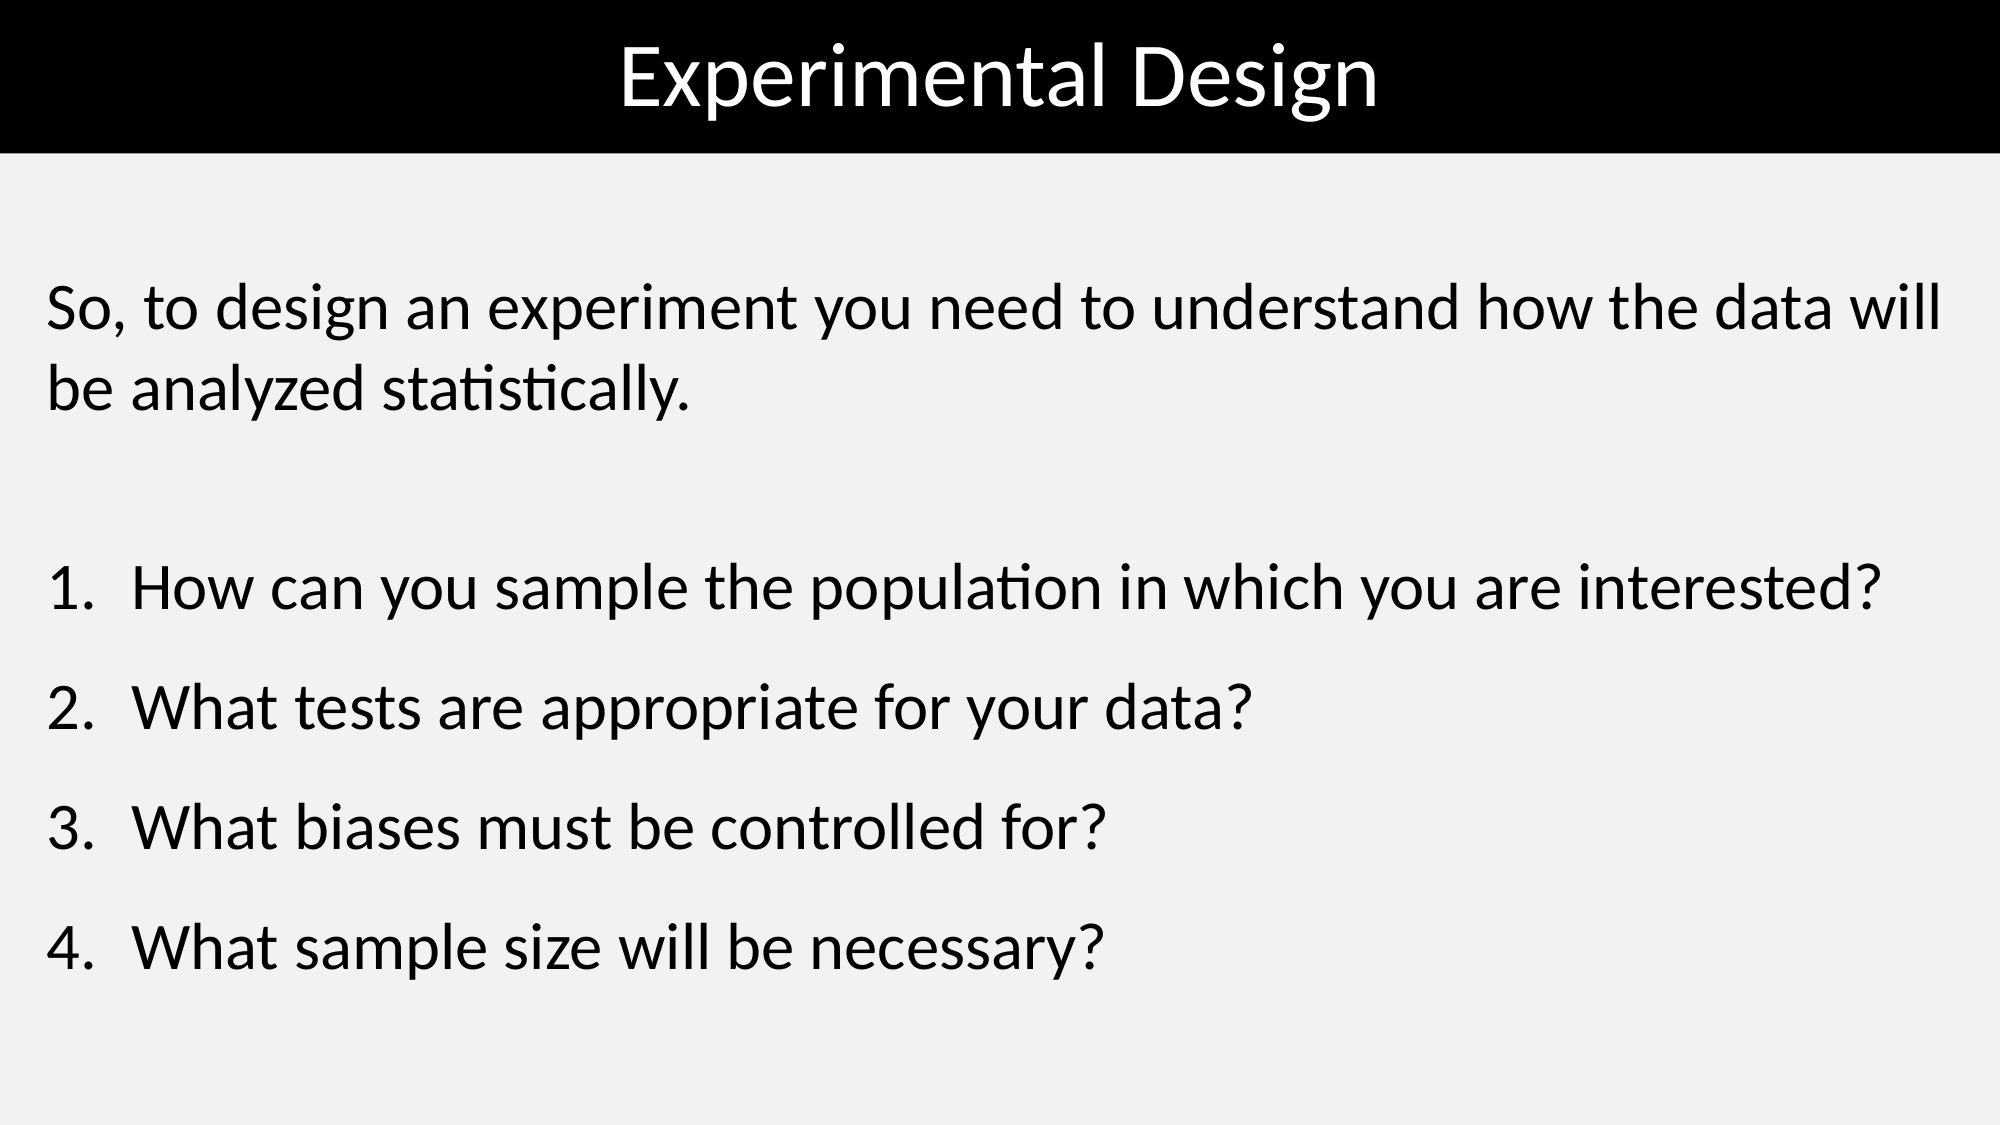

# Experimental Design

So, to design an experiment you need to understand how the data will be analyzed statistically.

How can you sample the population in which you are interested?
What tests are appropriate for your data?
What biases must be controlled for?
What sample size will be necessary?